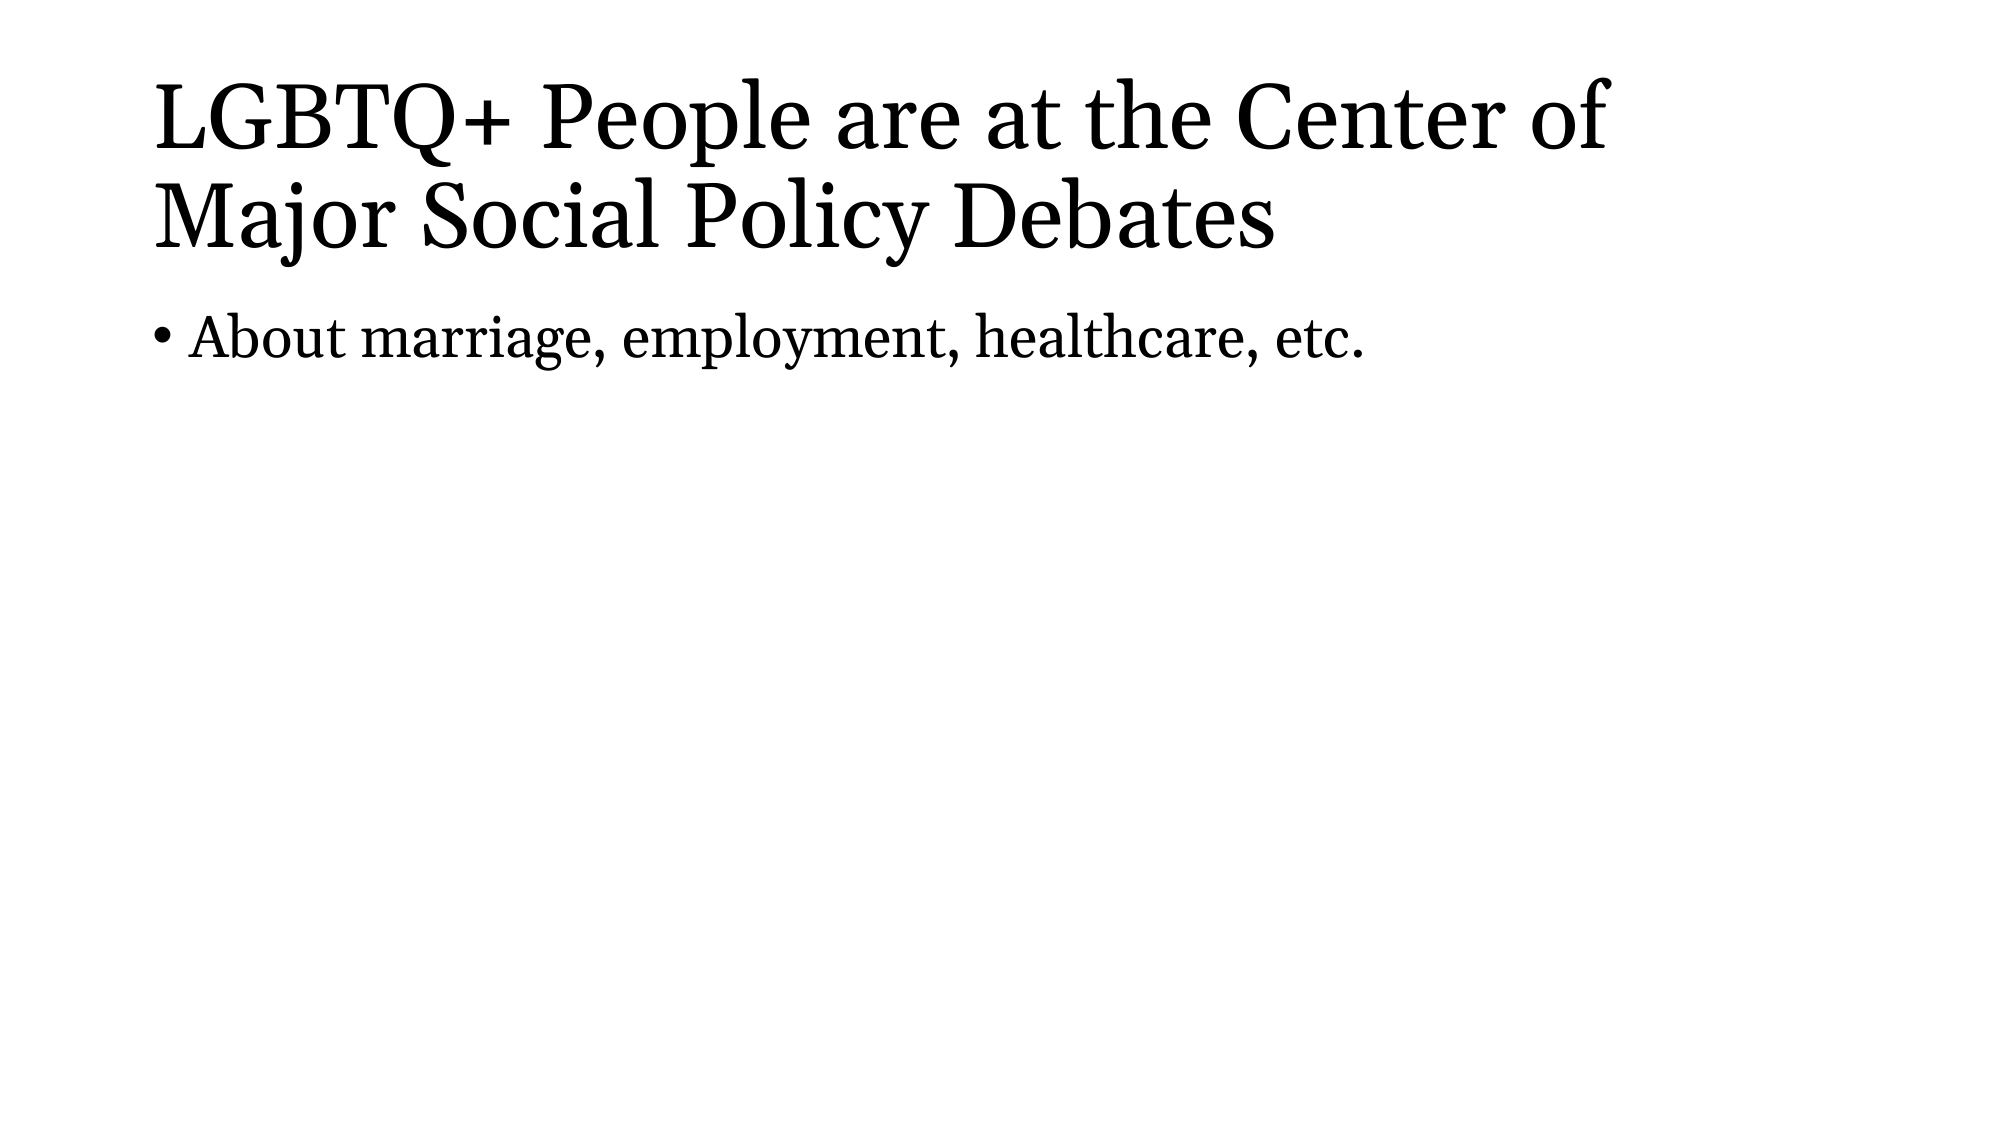

# LGBTQ+ People are at the Center of Major Social Policy Debates
About marriage, employment, healthcare, etc.